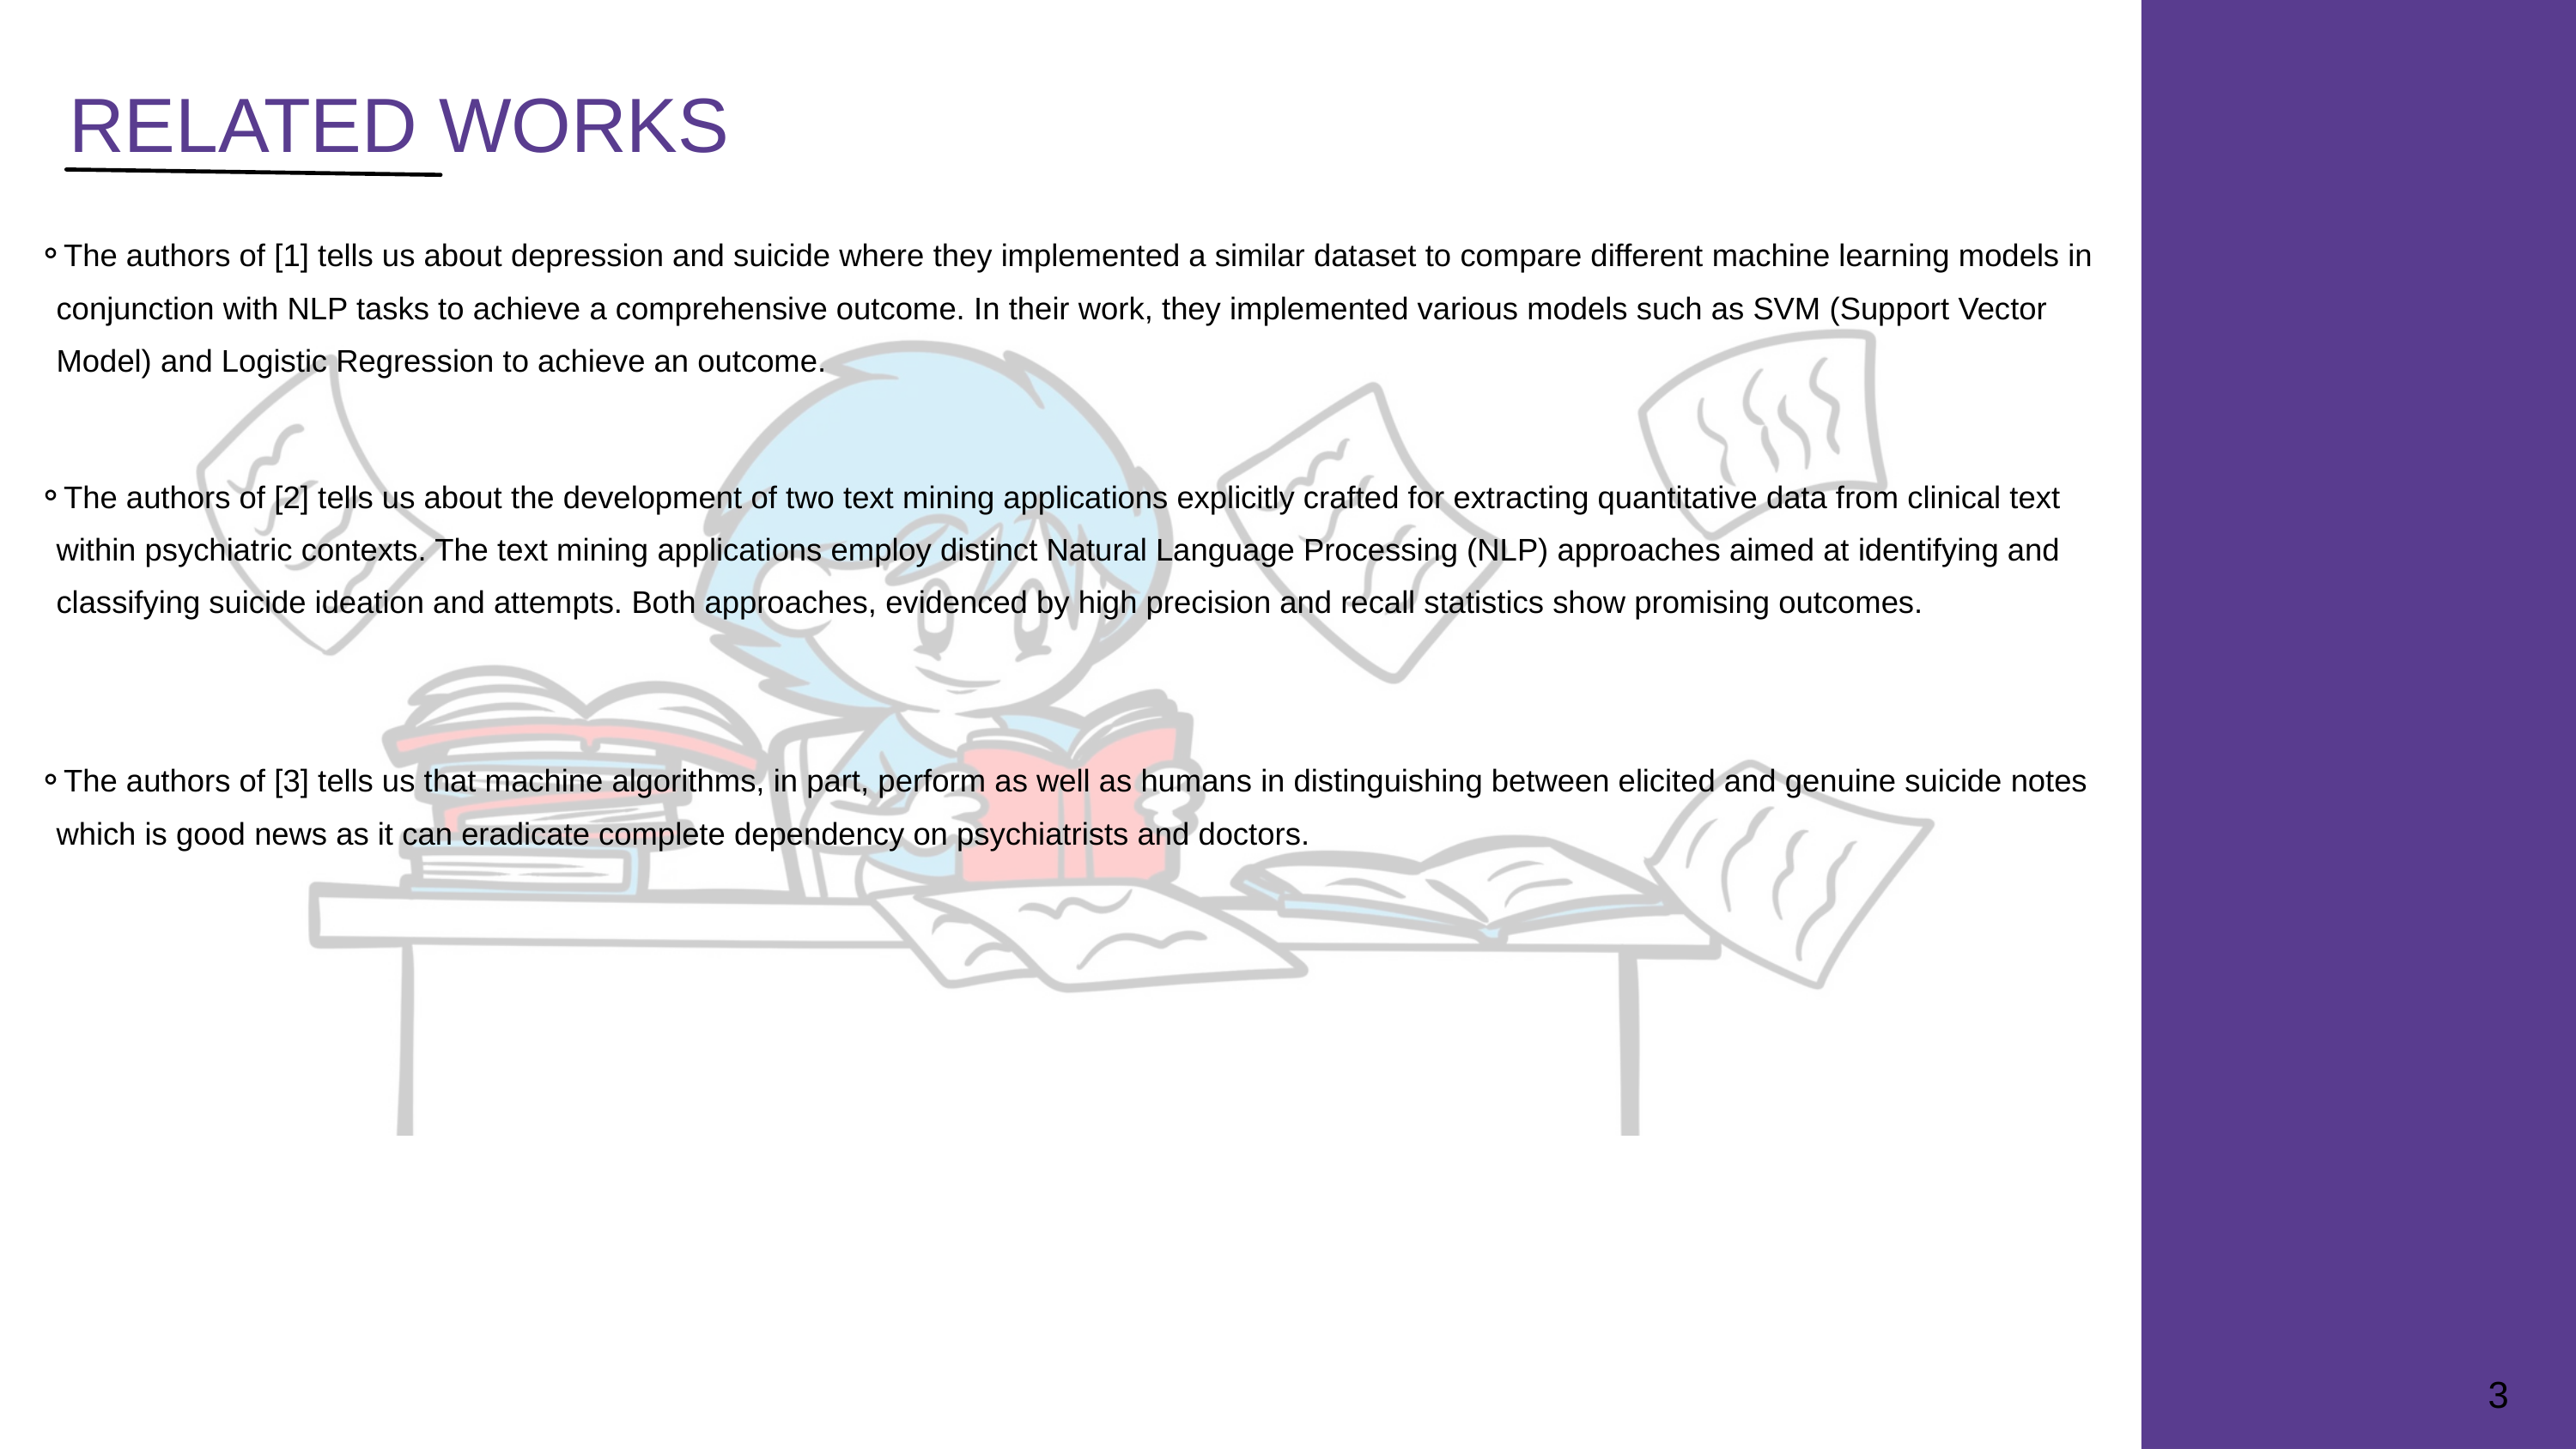

RELATED WORKS

The authors of [1] tells us about depression and suicide where they implemented a similar dataset to compare different machine learning models in conjunction with NLP tasks to achieve a comprehensive outcome. In their work, they implemented various models such as SVM (Support Vector Model) and Logistic Regression to achieve an outcome.

The authors of [2] tells us about the development of two text mining applications explicitly crafted for extracting quantitative data from clinical text within psychiatric contexts. The text mining applications employ distinct Natural Language Processing (NLP) approaches aimed at identifying and classifying suicide ideation and attempts. Both approaches, evidenced by high precision and recall statistics show promising outcomes.

The authors of [3] tells us that machine algorithms, in part, perform as well as humans in distinguishing between elicited and genuine suicide notes which is good news as it can eradicate complete dependency on psychiatrists and doctors.

3